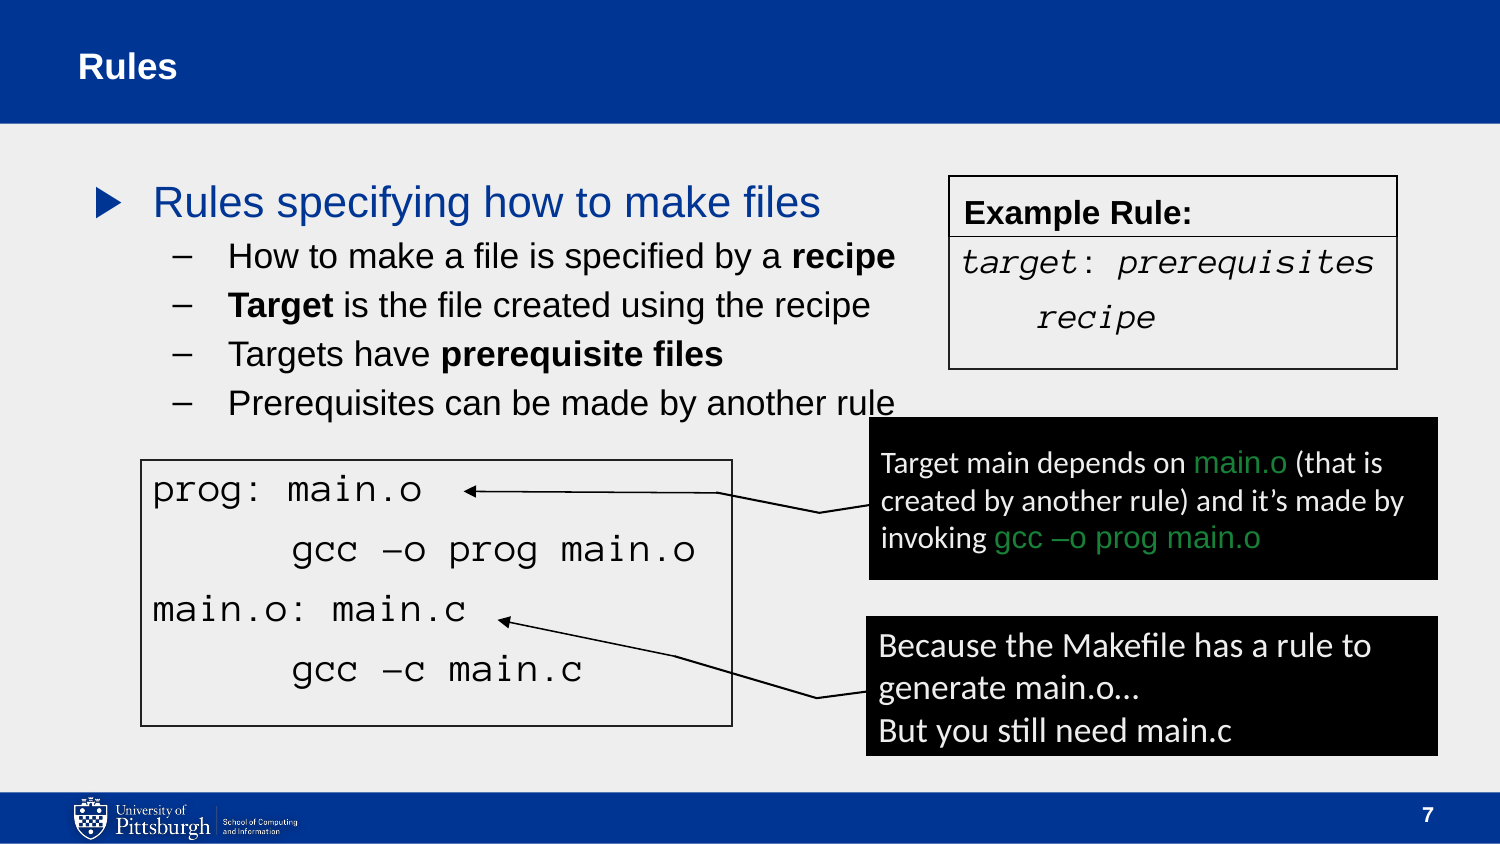

# Rules
Rules specifying how to make files
How to make a file is specified by a recipe
Target is the file created using the recipe
Targets have prerequisite files
Prerequisites can be made by another rule

Example Rule:
target: prerequisites
    recipe
Target main depends on main.o (that is created by another rule) and it’s made by invoking gcc –o prog main.o
prog: main.o
	gcc –o prog main.o
main.o: main.c
	gcc –c main.c
Because the Makefile has a rule to generate main.o…
But you still need main.c
7